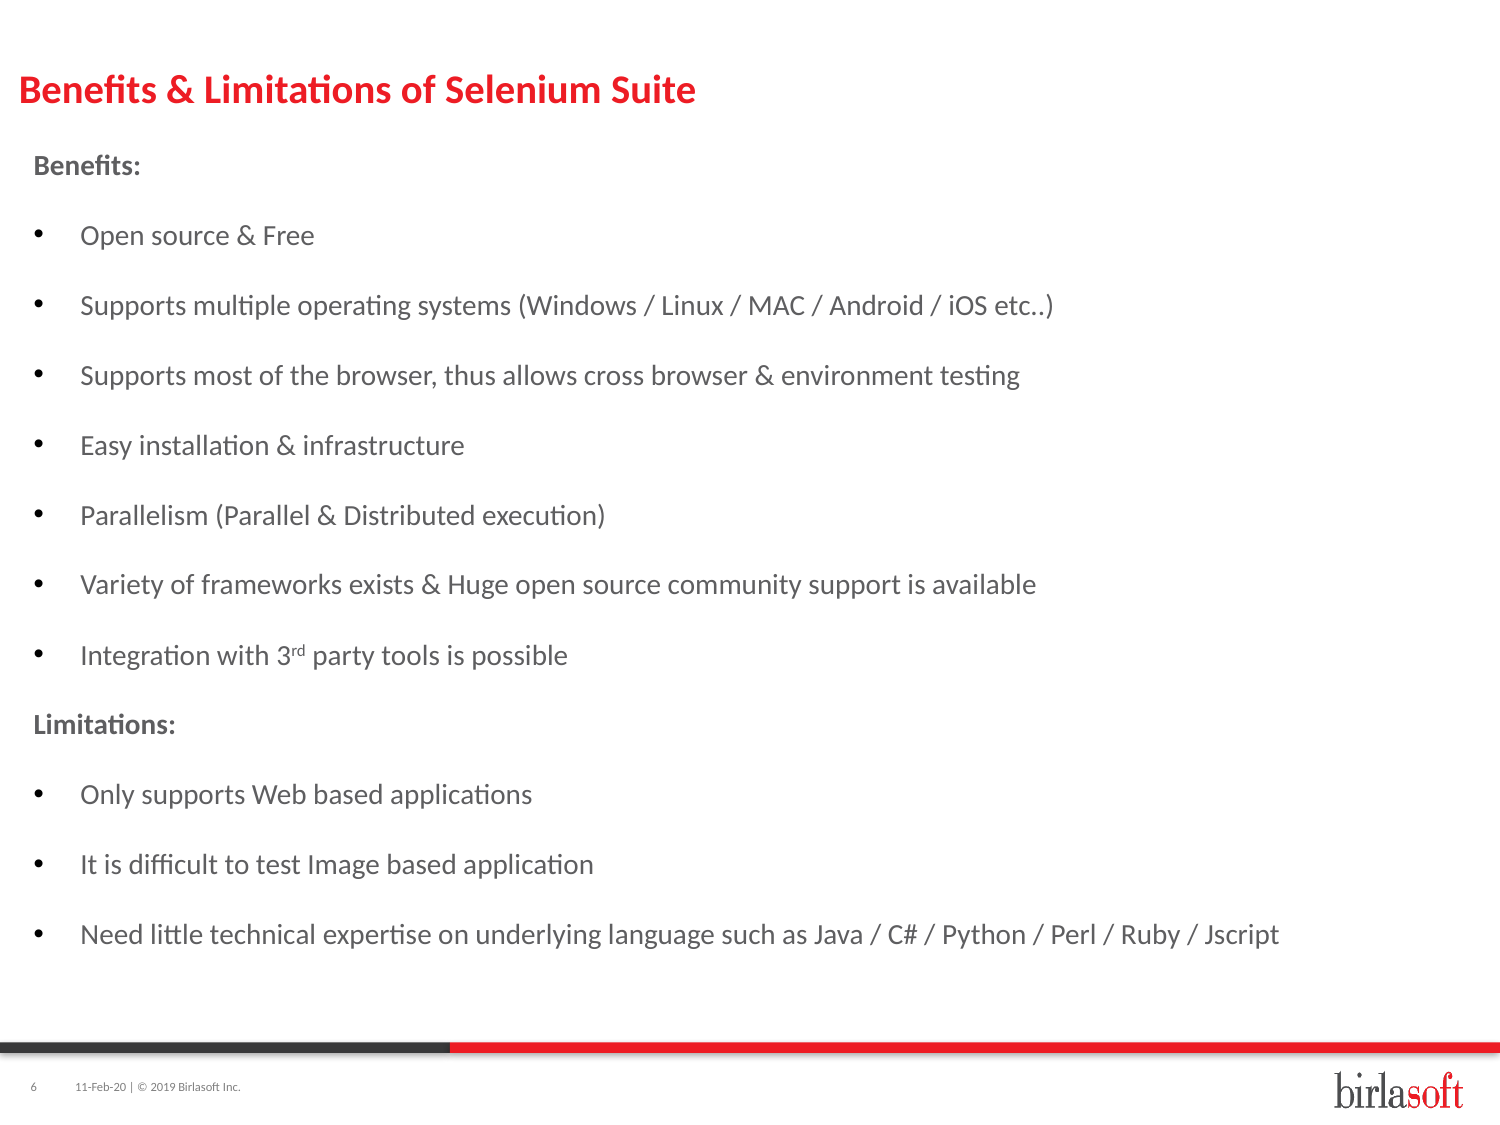

# Benefits & Limitations of Selenium Suite
Benefits:

Open source & Free

Supports multiple operating systems (Windows / Linux / MAC / Android / iOS etc..)

Supports most of the browser, thus allows cross browser & environment testing

Easy installation & infrastructure

Parallelism (Parallel & Distributed execution)

Variety of frameworks exists & Huge open source community support is available

Integration with 3rd party tools is possible

Limitations:

Only supports Web based applications

It is difficult to test Image based application

Need little technical expertise on underlying language such as Java / C# / Python / Perl / Ruby / Jscript